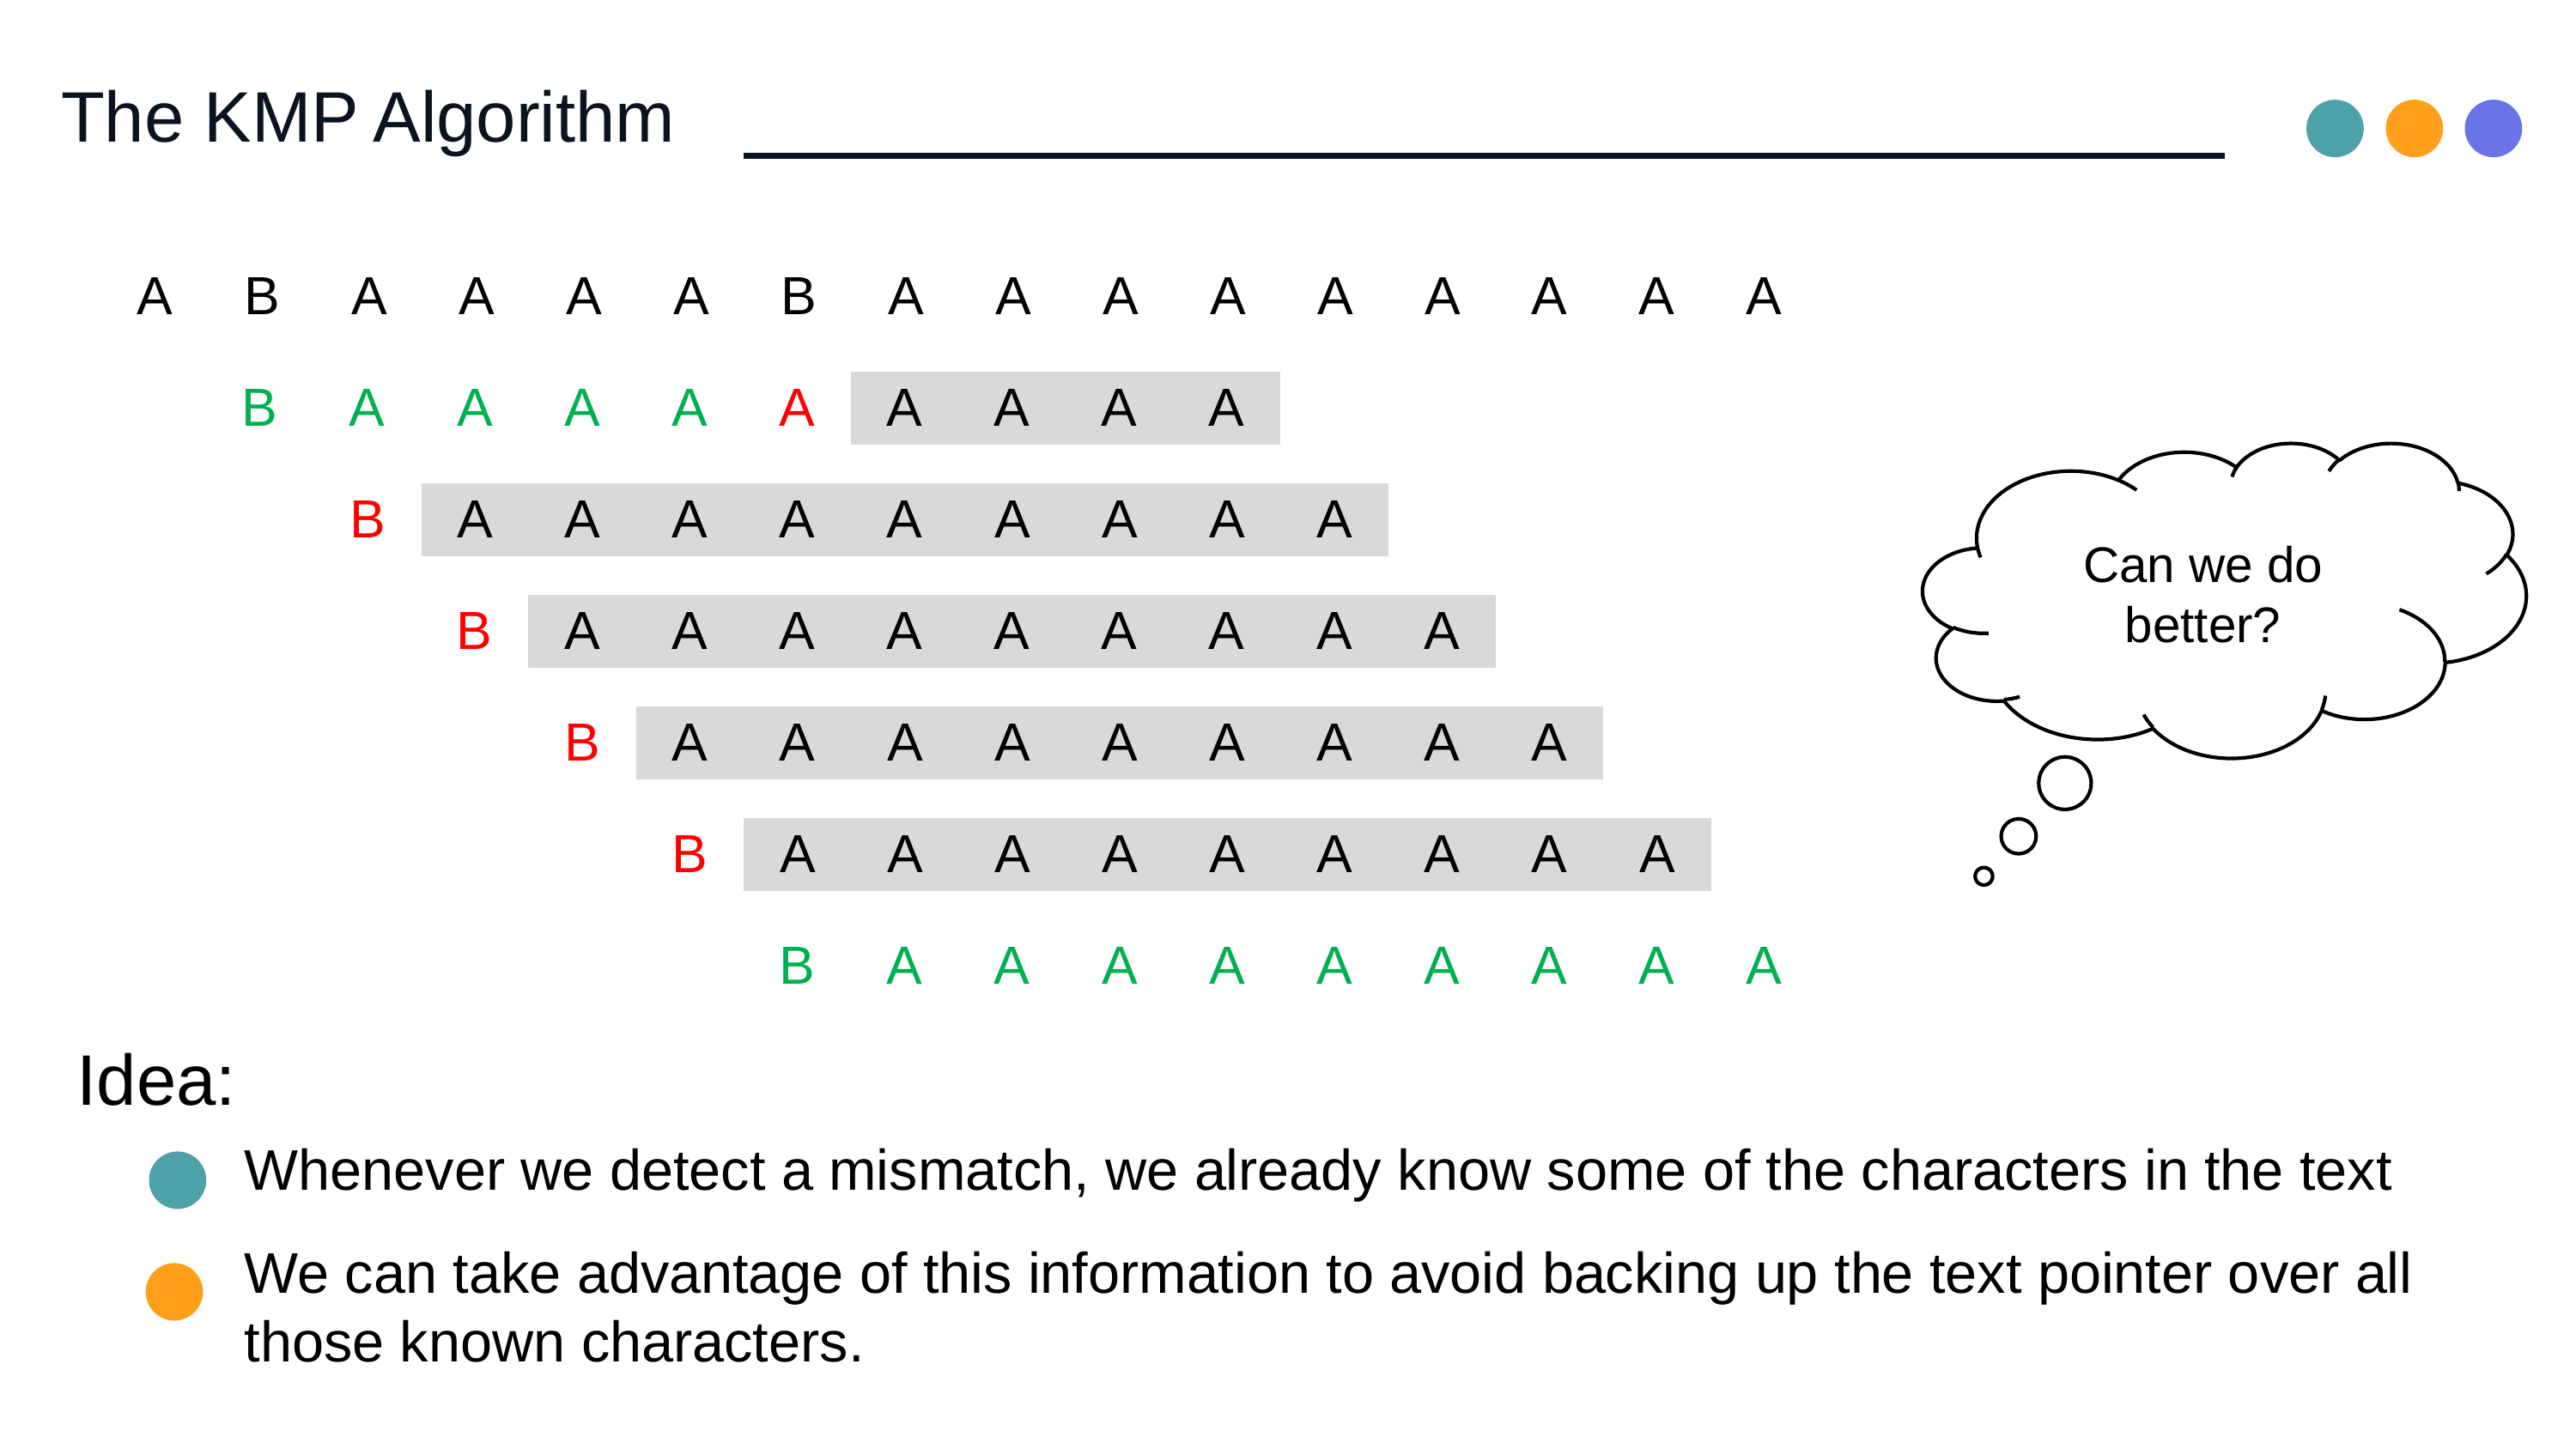

The KMP Algorithm

| A | B | A | A | A | A | B | A | A | A | A | A | A | A | A | A |
| --- | --- | --- | --- | --- | --- | --- | --- | --- | --- | --- | --- | --- | --- | --- | --- |
| B | A | A | A | A | A | A | A | A | A |
| --- | --- | --- | --- | --- | --- | --- | --- | --- | --- |
Can we do better?
| B | A | A | A | A | A | A | A | A | A |
| --- | --- | --- | --- | --- | --- | --- | --- | --- | --- |
| B | A | A | A | A | A | A | A | A | A |
| --- | --- | --- | --- | --- | --- | --- | --- | --- | --- |
| B | A | A | A | A | A | A | A | A | A |
| --- | --- | --- | --- | --- | --- | --- | --- | --- | --- |
| B | A | A | A | A | A | A | A | A | A |
| --- | --- | --- | --- | --- | --- | --- | --- | --- | --- |
| B | A | A | A | A | A | A | A | A | A |
| --- | --- | --- | --- | --- | --- | --- | --- | --- | --- |
Idea:
Whenever we detect a mismatch, we already know some of the characters in the text

We can take advantage of this information to avoid backing up the text pointer over all those known characters.